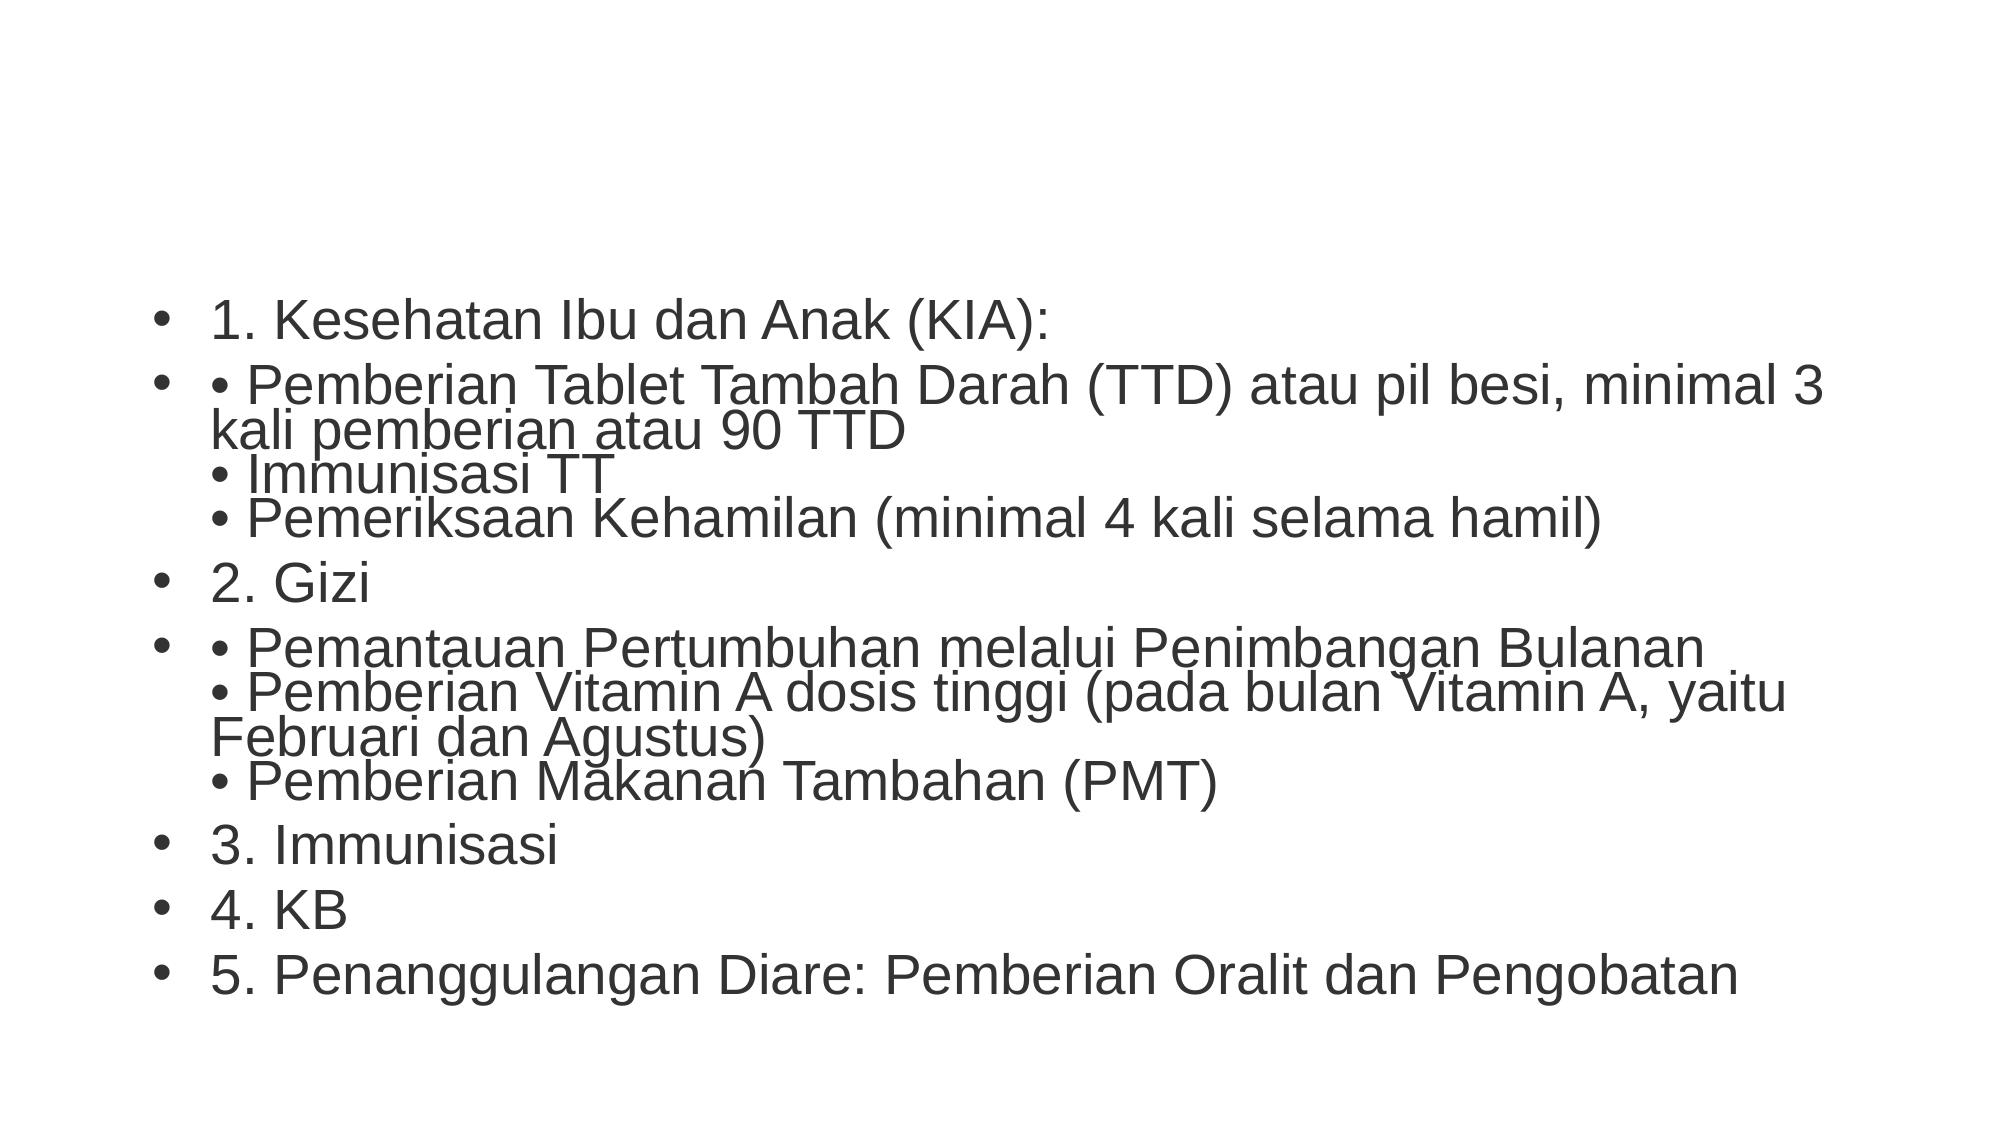

#
1. Kesehatan Ibu dan Anak (KIA):
• Pemberian Tablet Tambah Darah (TTD) atau pil besi, minimal 3 kali pemberian atau 90 TTD
• Immunisasi TT
• Pemeriksaan Kehamilan (minimal 4 kali selama hamil)
2. Gizi
• Pemantauan Pertumbuhan melalui Penimbangan Bulanan
• Pemberian Vitamin A dosis tinggi (pada bulan Vitamin A, yaitu Februari dan Agustus)
• Pemberian Makanan Tambahan (PMT)
3. Immunisasi
4. KB
5. Penanggulangan Diare: Pemberian Oralit dan Pengobatan